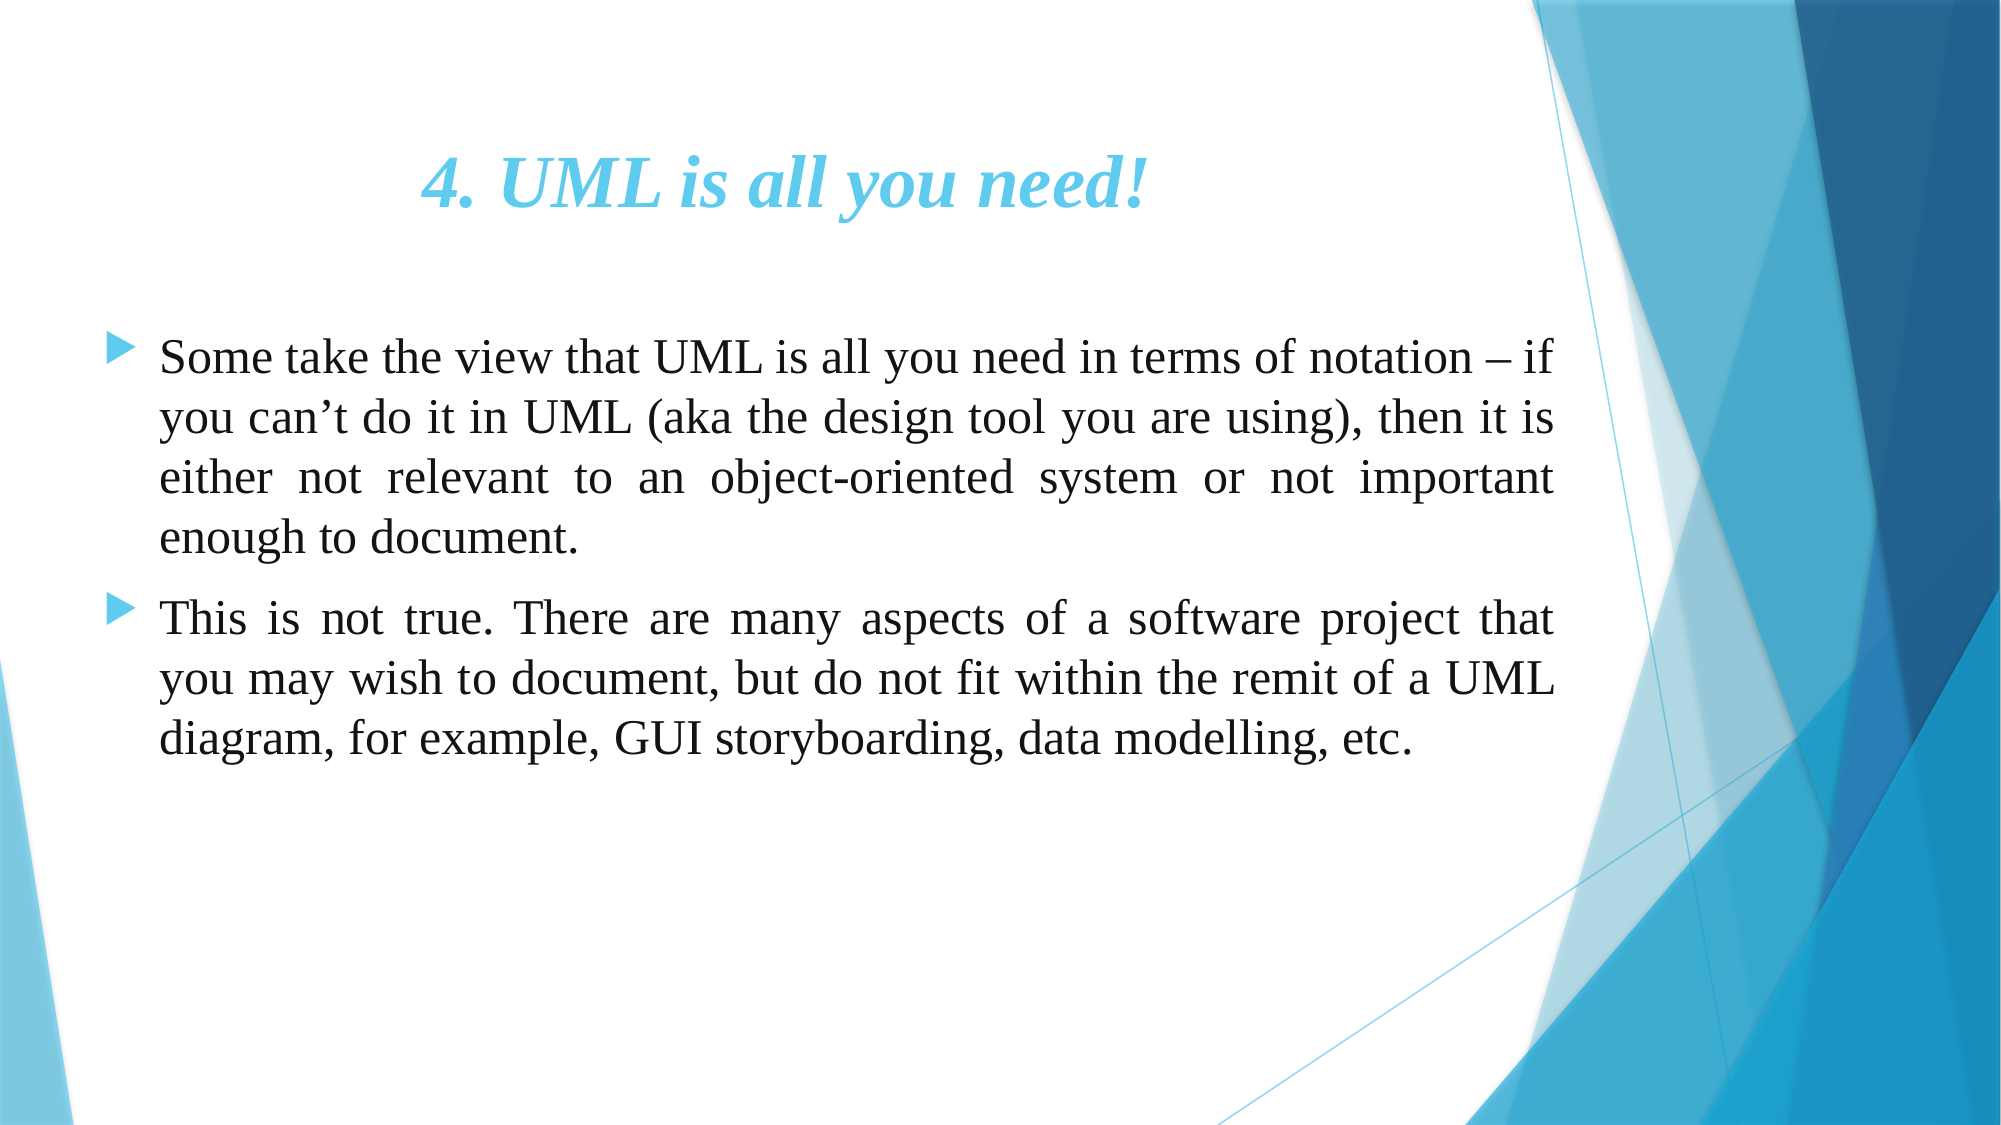

# 4. UML is all you need!
Some take the view that UML is all you need in terms of notation – if you can’t do it in UML (aka the design tool you are using), then it is either not relevant to an object-oriented system or not important enough to document.
This is not true. There are many aspects of a software project that you may wish to document, but do not fit within the remit of a UML diagram, for example, GUI storyboarding, data modelling, etc.